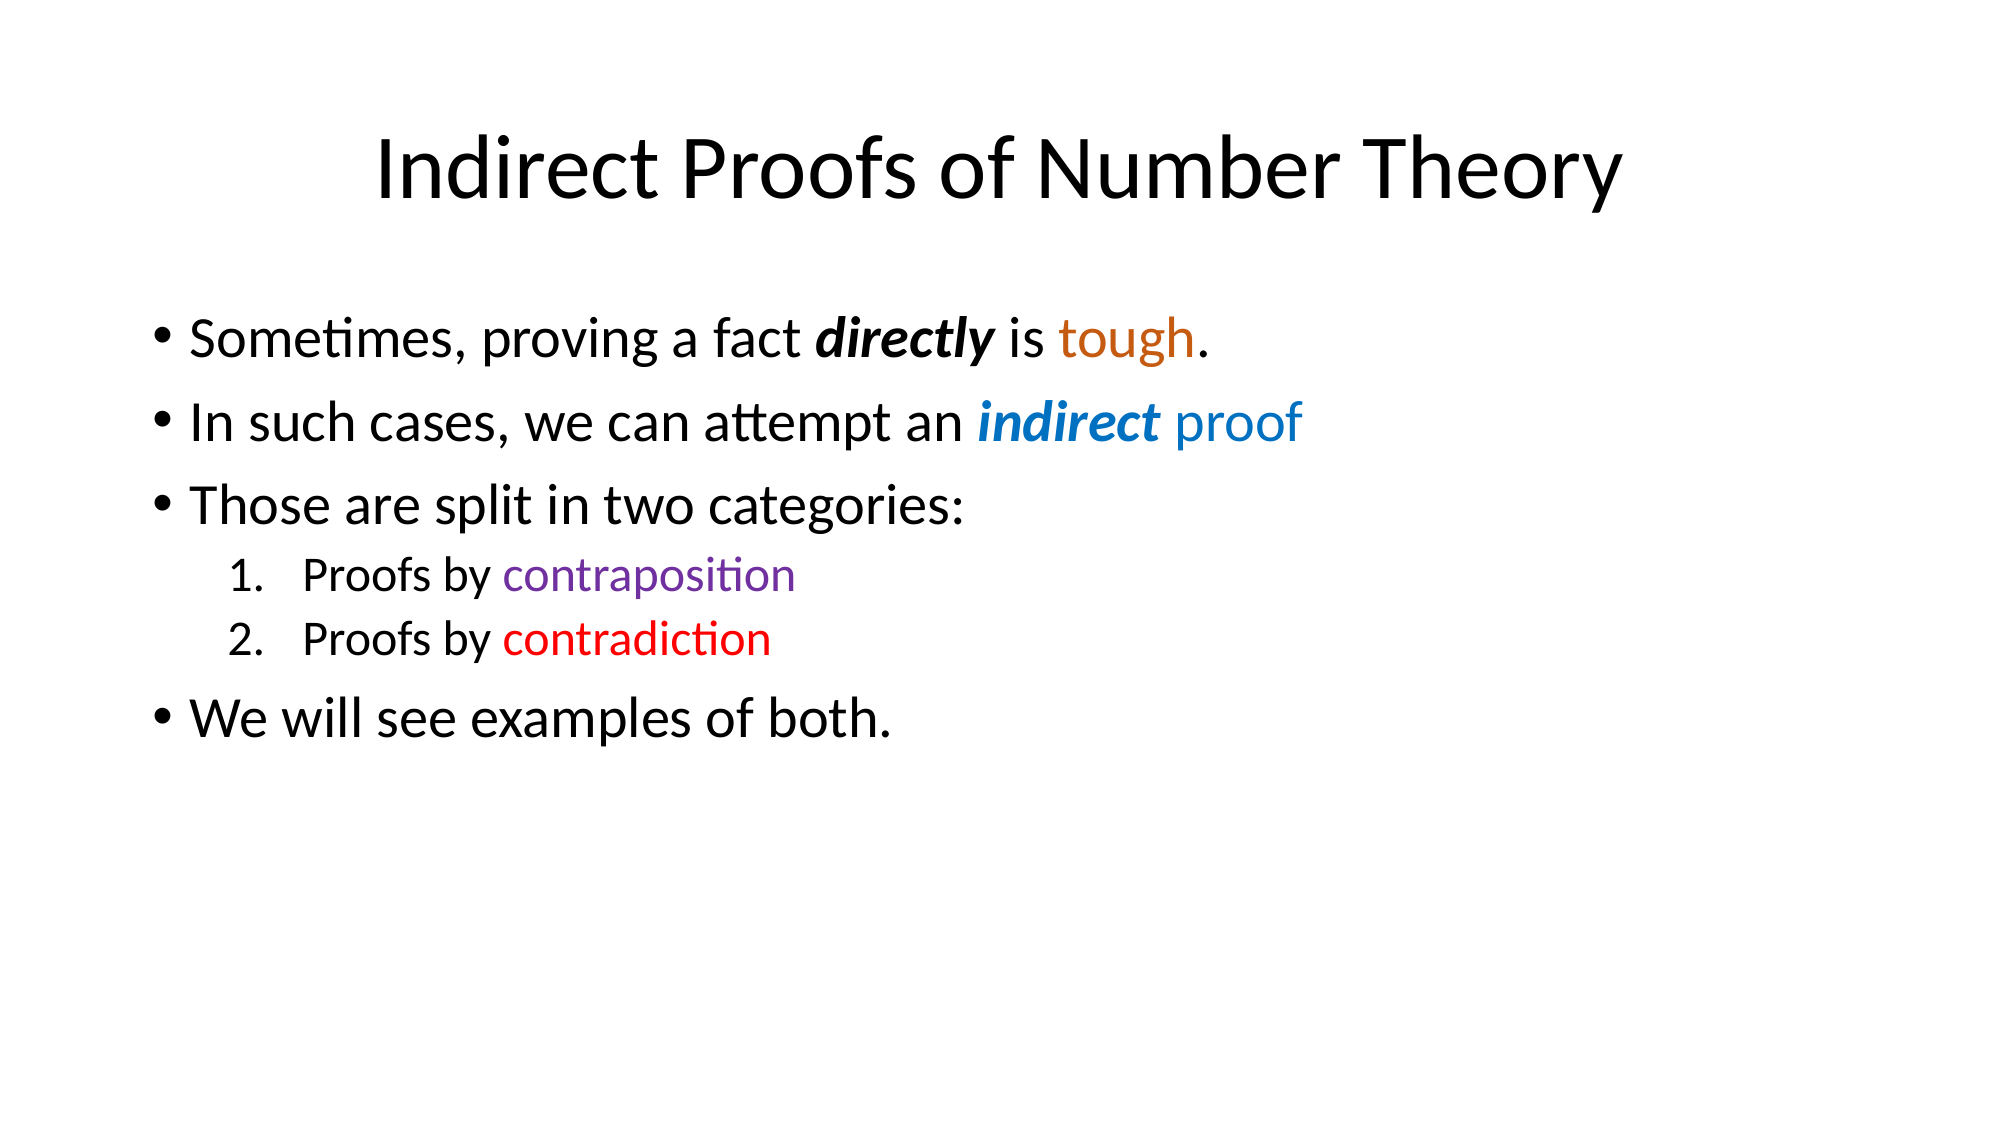

# Indirect Proofs of Number Theory
Sometimes, proving a fact directly is tough.
In such cases, we can attempt an indirect proof
Those are split in two categories:
Proofs by contraposition
Proofs by contradiction
We will see examples of both.